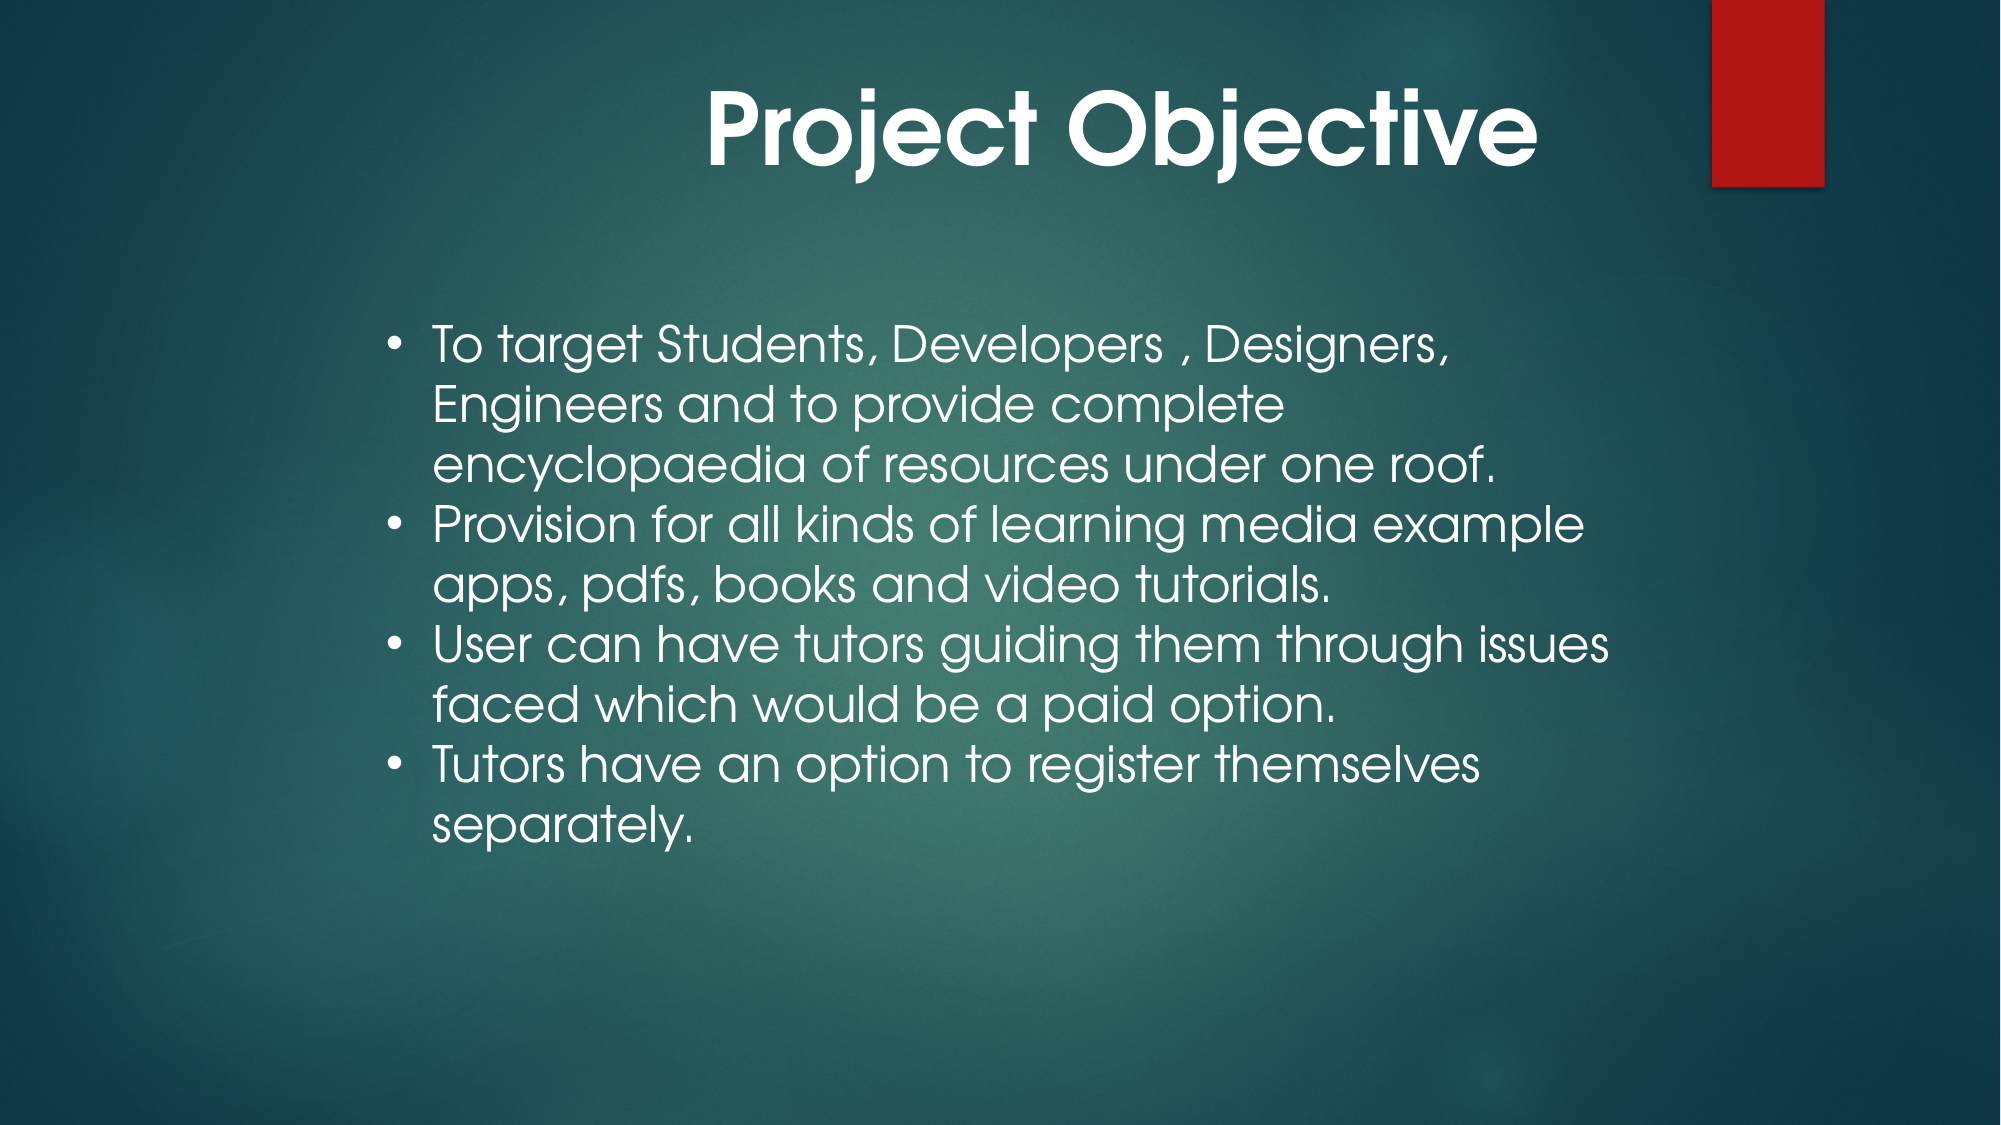

Project Objective
To target Students, Developers , Designers, Engineers and to provide complete encyclopaedia of resources under one roof.
Provision for all kinds of learning media example apps, pdfs, books and video tutorials.
User can have tutors guiding them through issues faced which would be a paid option.
Tutors have an option to register themselves separately.